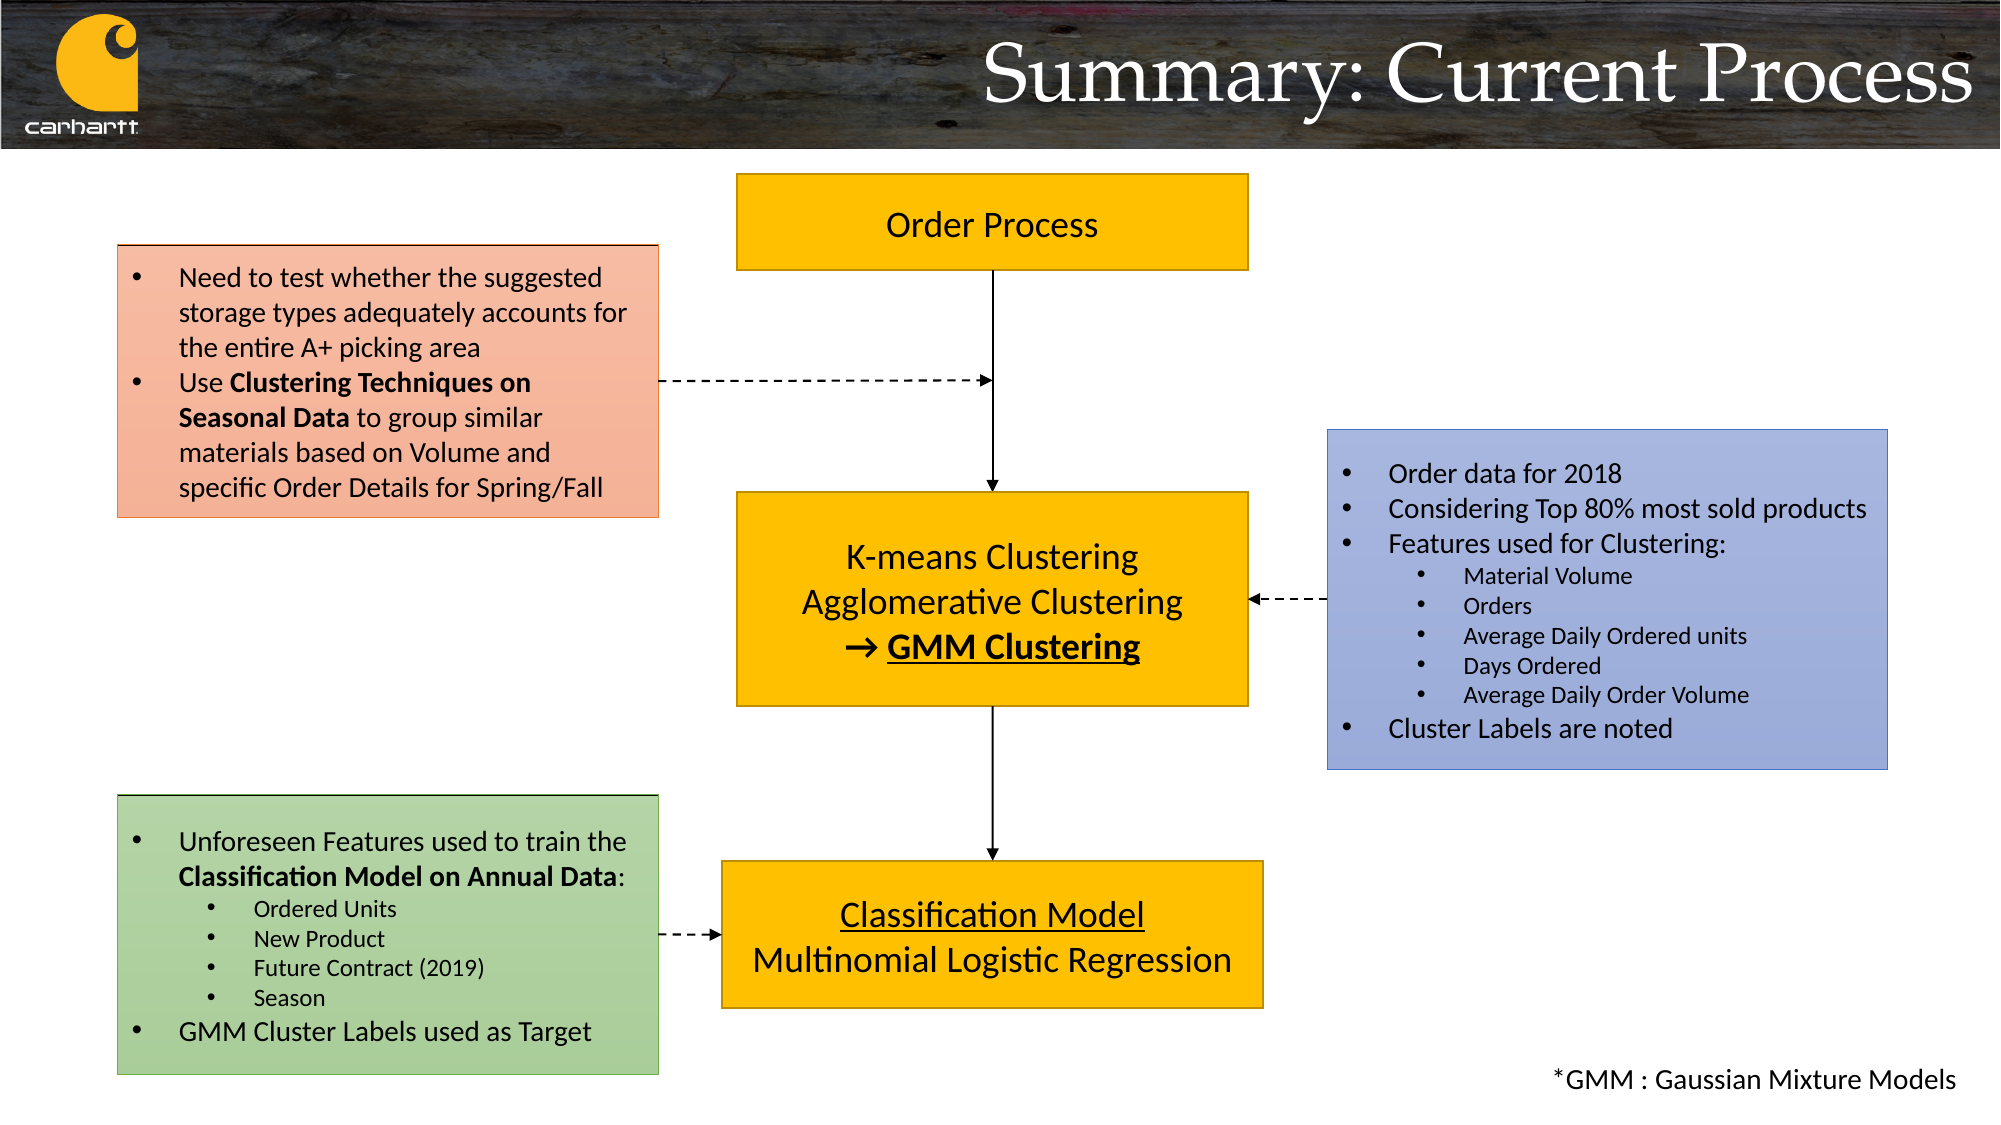

# Summary: Current Process
Order Process
Need to test whether the suggested storage types adequately accounts for the entire A+ picking area
Use Clustering Techniques on Seasonal Data to group similar materials based on Volume and specific Order Details for Spring/Fall
Order data for 2018
Considering Top 80% most sold products
Features used for Clustering:
Material Volume
Orders
Average Daily Ordered units
Days Ordered
Average Daily Order Volume
Cluster Labels are noted
K-means Clustering
Agglomerative Clustering
→ GMM Clustering
Unforeseen Features used to train the Classification Model on Annual Data:
Ordered Units
New Product
Future Contract (2019)
Season
GMM Cluster Labels used as Target
Classification Model
Multinomial Logistic Regression
*GMM : Gaussian Mixture Models